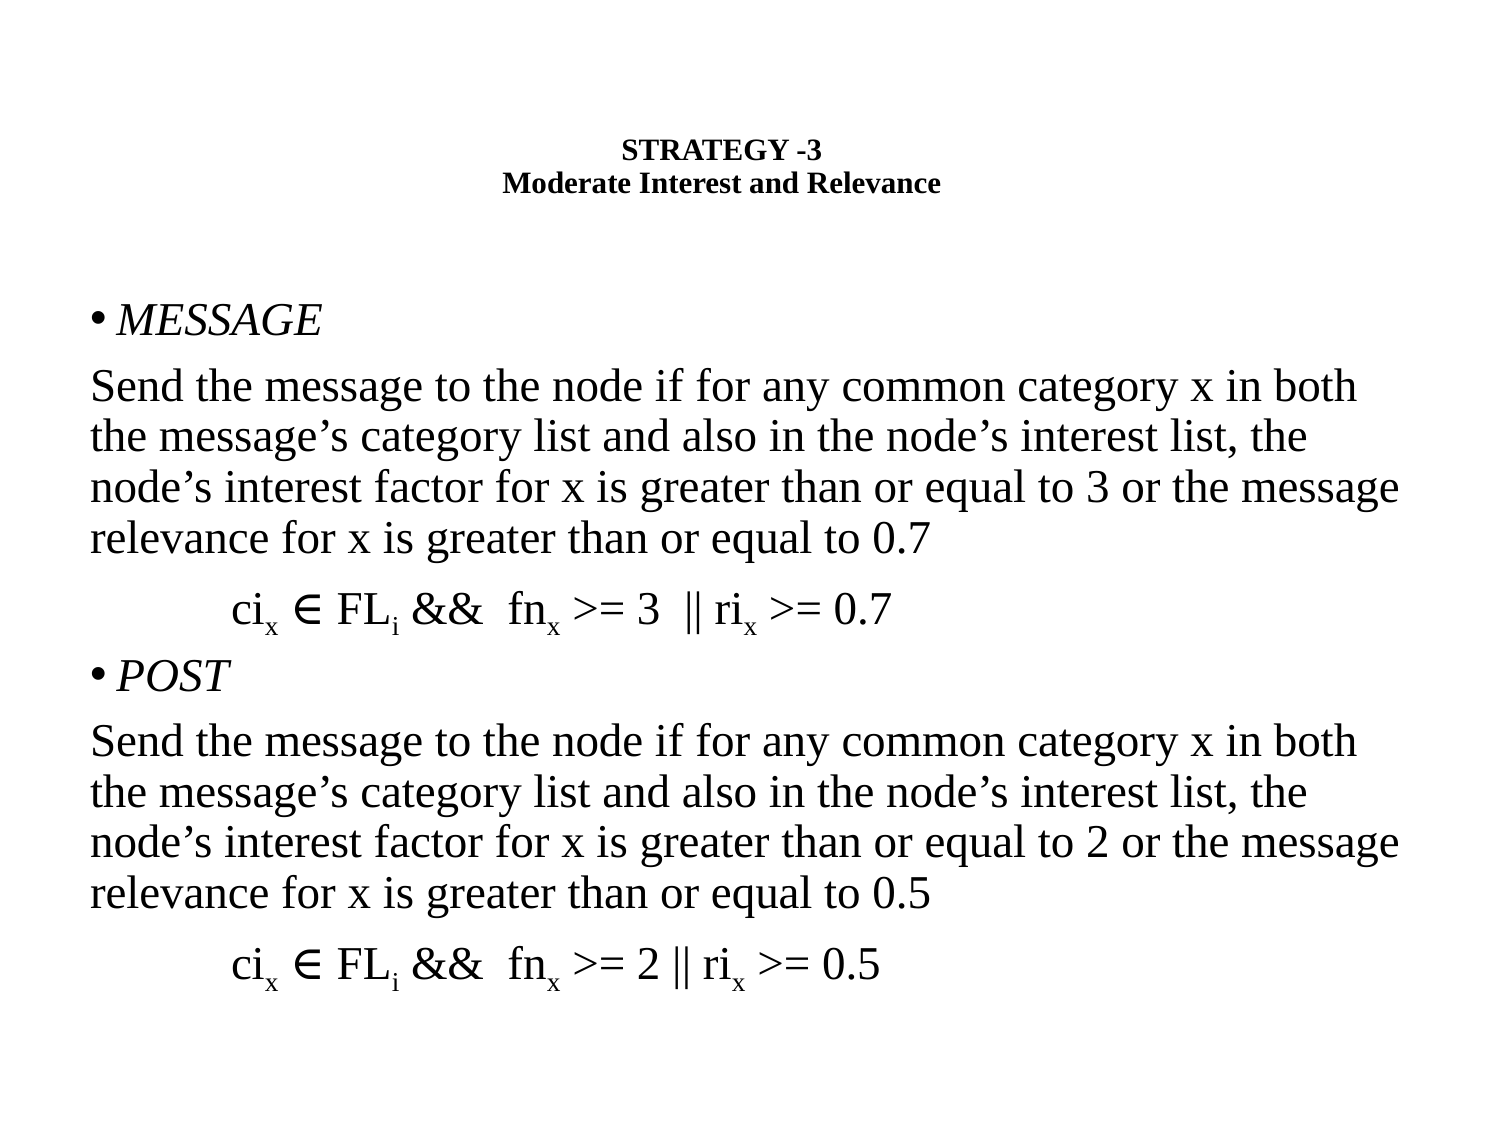

# STRATEGY -3 Moderate Interest and Relevance
MESSAGE
Send the message to the node if for any common category x in both the message’s category list and also in the node’s interest list, the node’s interest factor for x is greater than or equal to 3 or the message relevance for x is greater than or equal to 0.7
	cix ∈ FLi &&  fnx >= 3  || rix >= 0.7
POST
Send the message to the node if for any common category x in both the message’s category list and also in the node’s interest list, the node’s interest factor for x is greater than or equal to 2 or the message relevance for x is greater than or equal to 0.5
	cix ∈ FLi &&  fnx >= 2 || rix >= 0.5